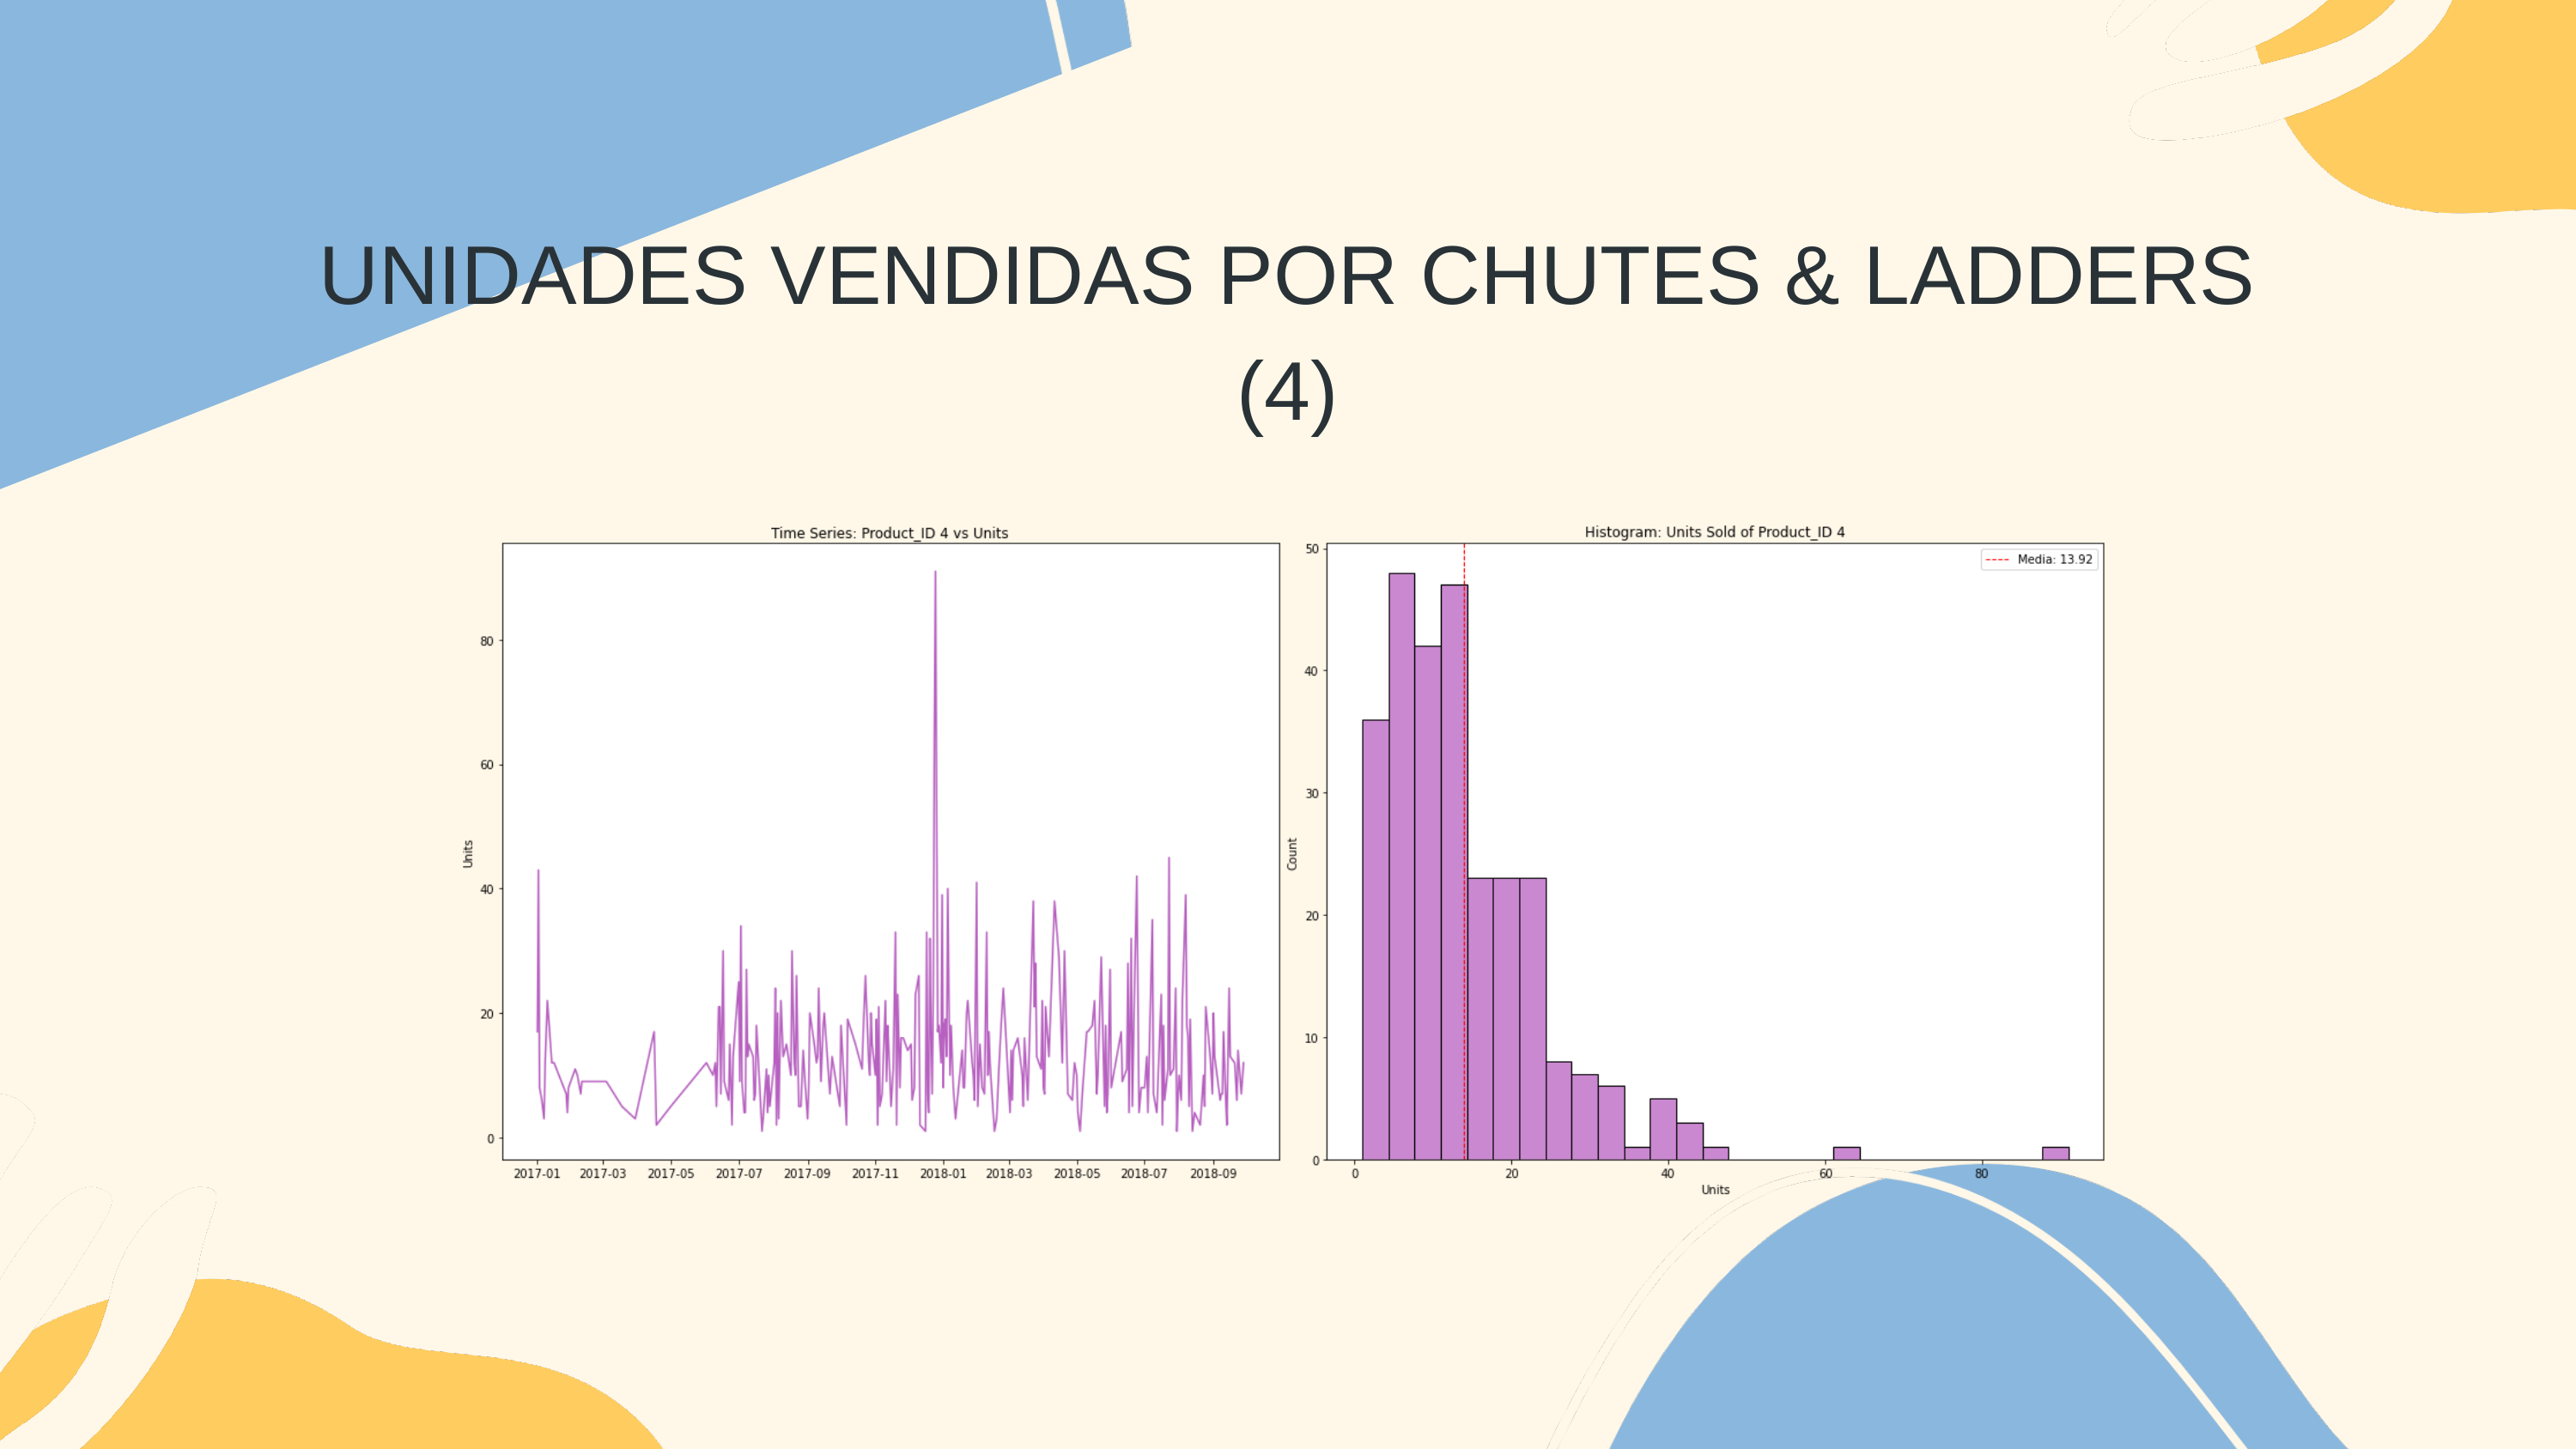

UNIDADES VENDIDAS POR CHUTES & LADDERS (4)